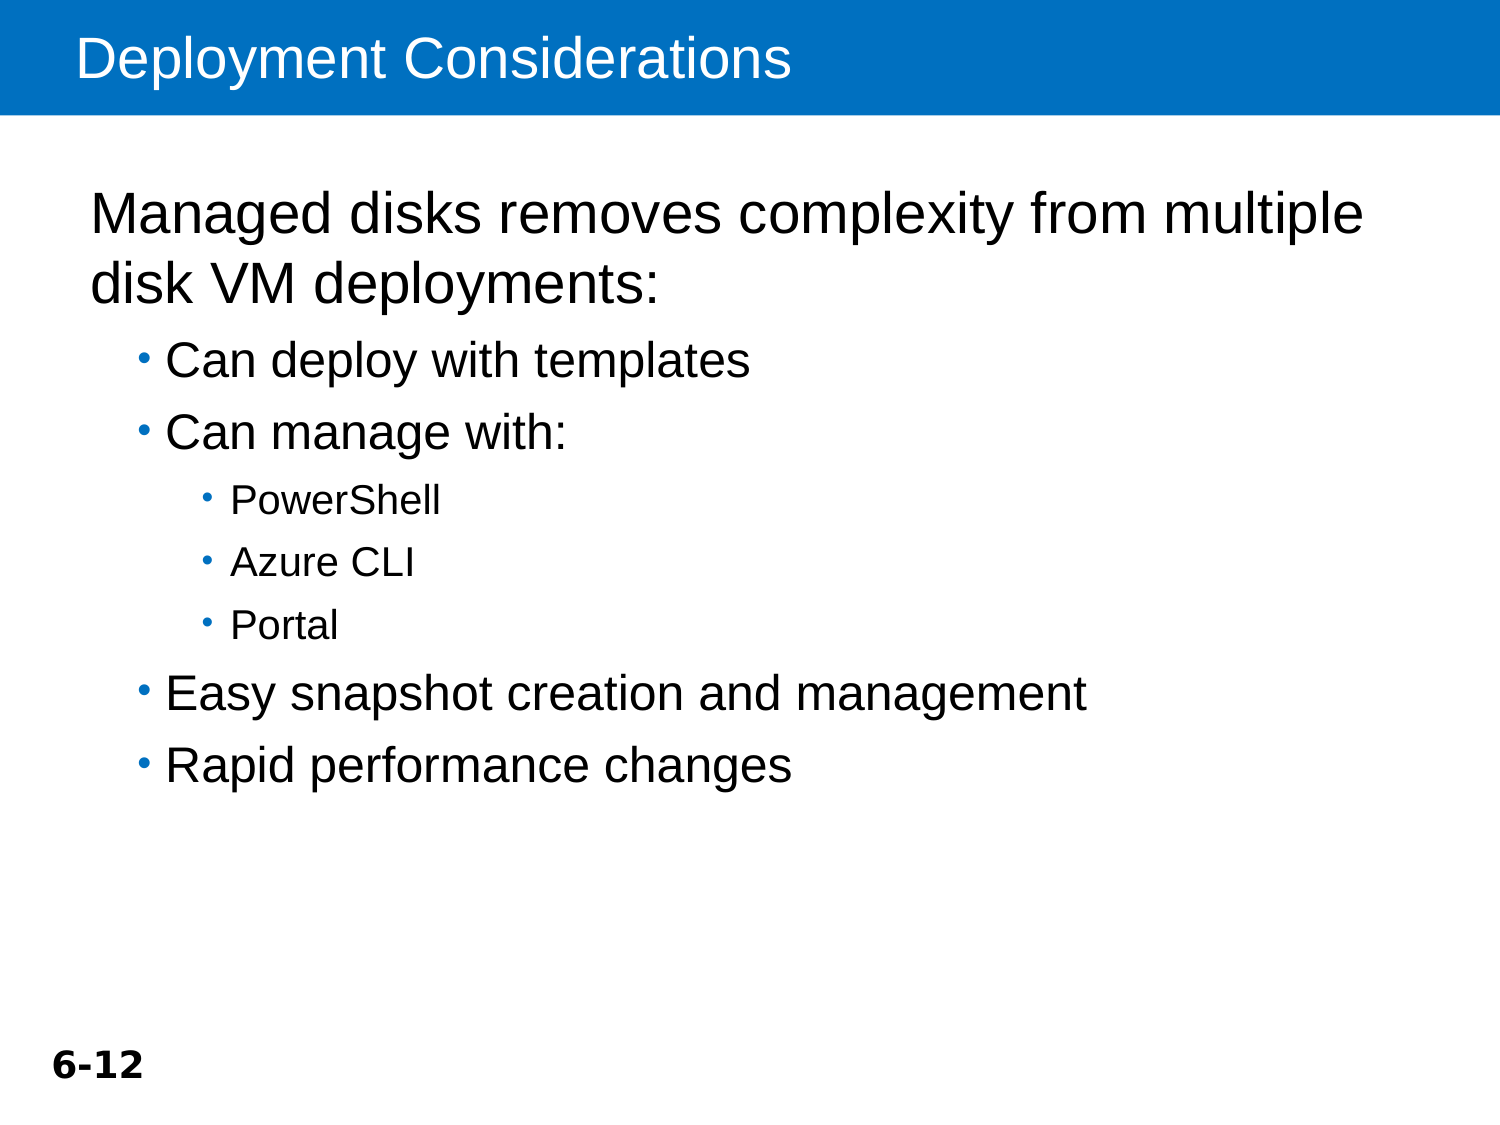

# Deployment Considerations
Managed disks removes complexity from multiple disk VM deployments:
Can deploy with templates
Can manage with:
PowerShell
Azure CLI
Portal
Easy snapshot creation and management
Rapid performance changes

6-12